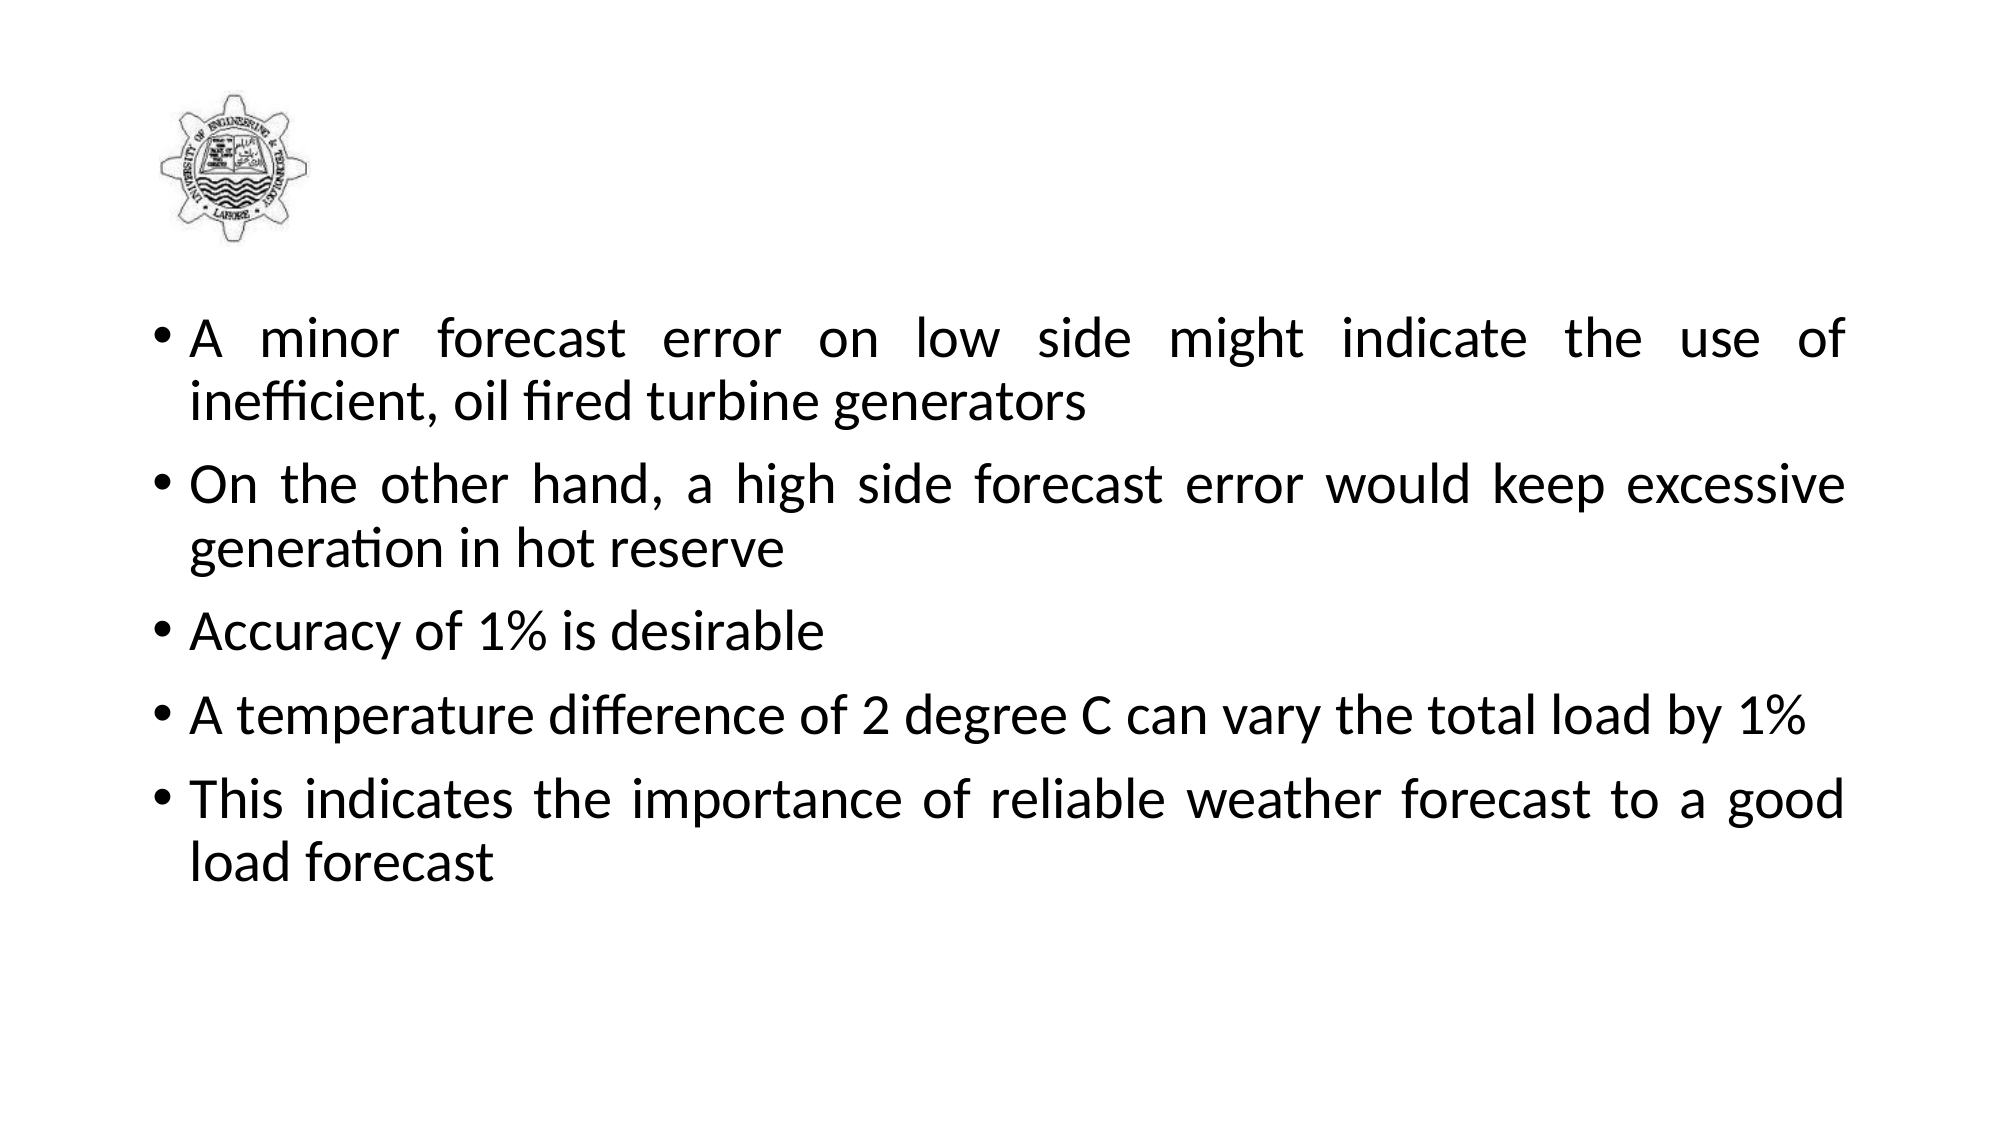

#
A minor forecast error on low side might indicate the use of inefficient, oil fired turbine generators
On the other hand, a high side forecast error would keep excessive generation in hot reserve
Accuracy of 1% is desirable
A temperature difference of 2 degree C can vary the total load by 1%
This indicates the importance of reliable weather forecast to a good load forecast